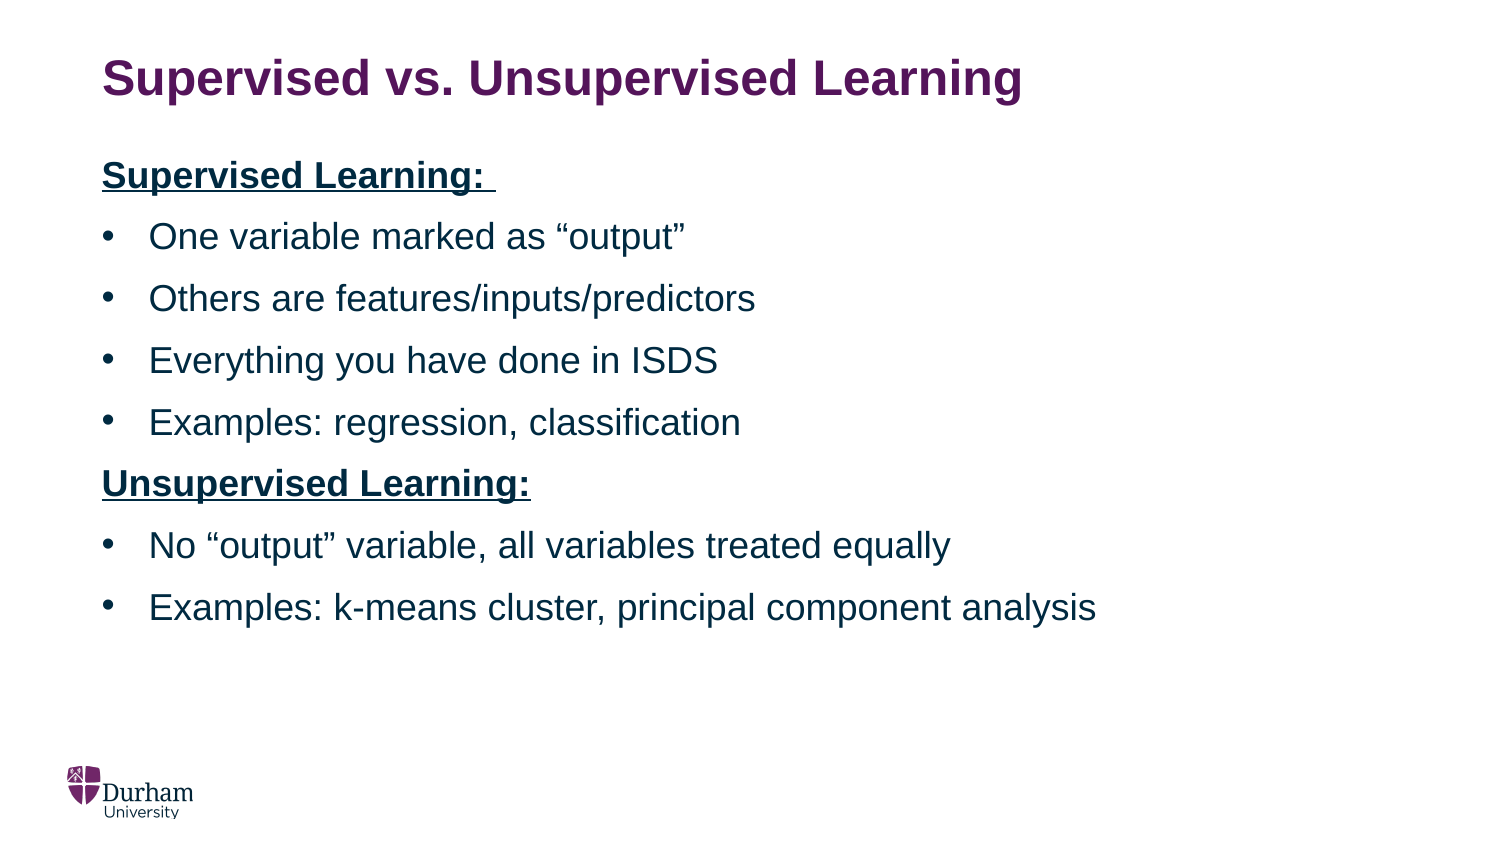

# Supervised vs. Unsupervised Learning
Supervised Learning:
One variable marked as “output”
Others are features/inputs/predictors
Everything you have done in ISDS
Examples: regression, classification
Unsupervised Learning:
No “output” variable, all variables treated equally
Examples: k-means cluster, principal component analysis